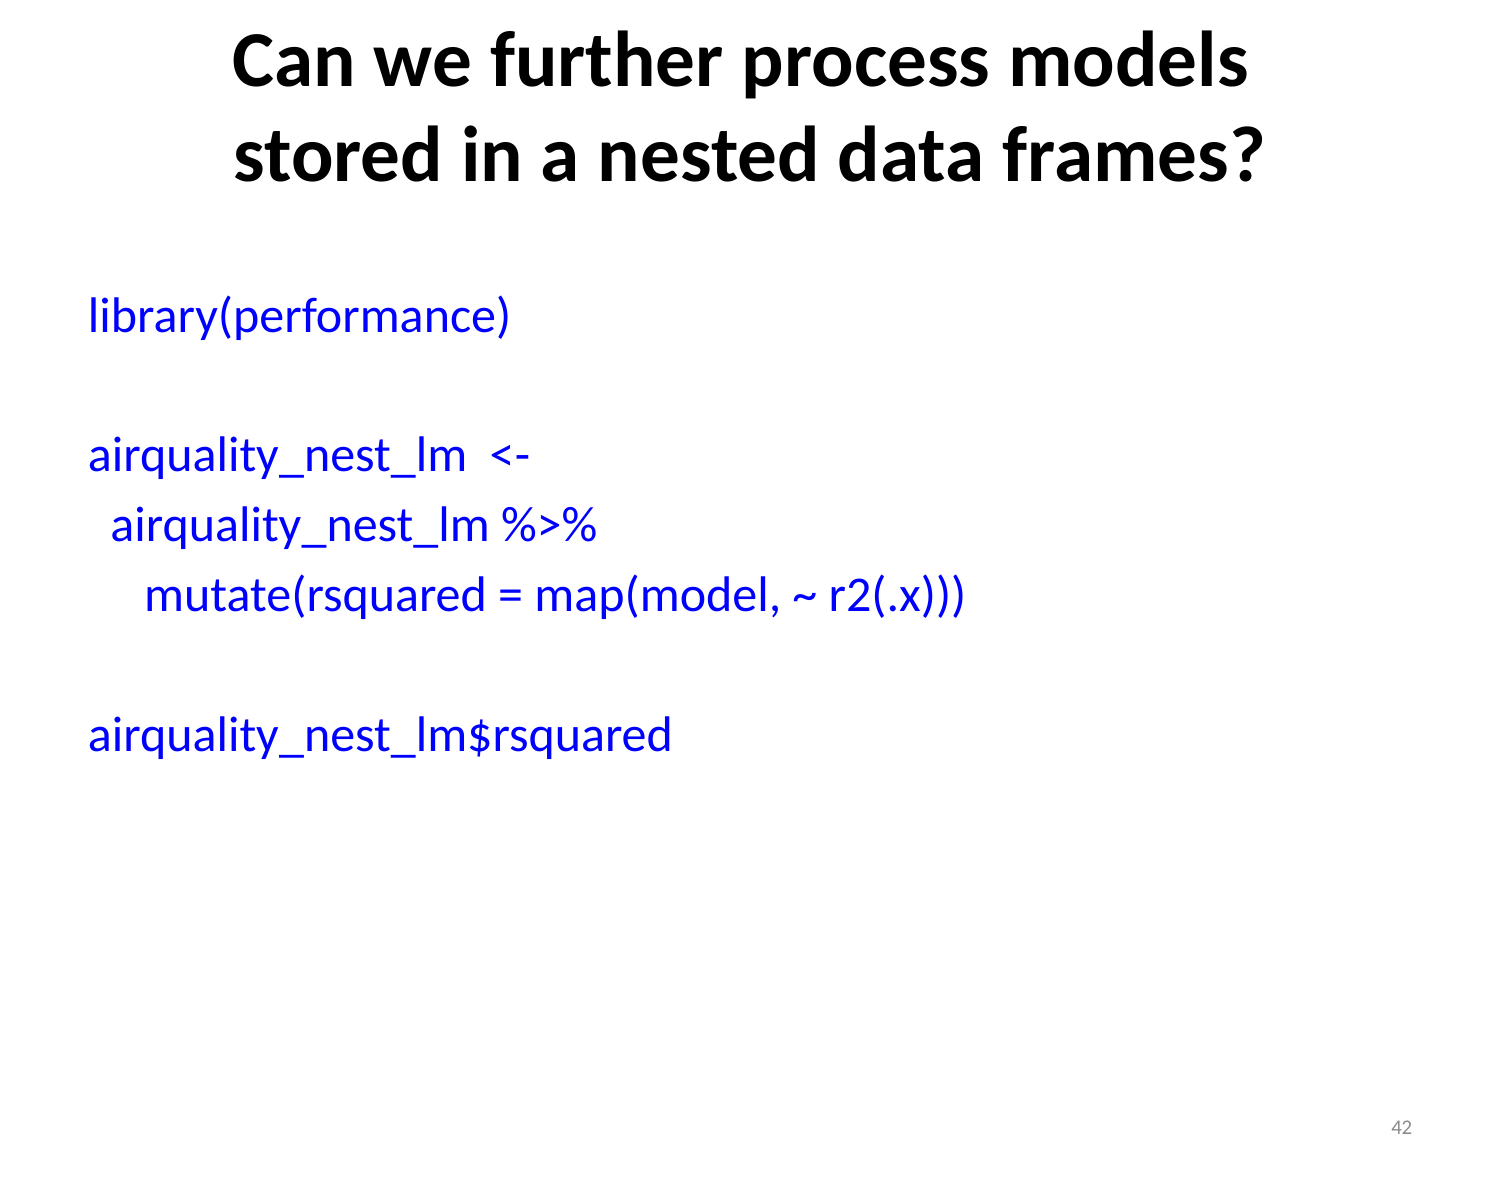

# Can we further process models stored in a nested data frames?
library(performance)

airquality_nest_lm  <-
  airquality_nest_lm %>%
     mutate(rsquared = map(model, ~ r2(.x)))

airquality_nest_lm$rsquared

42